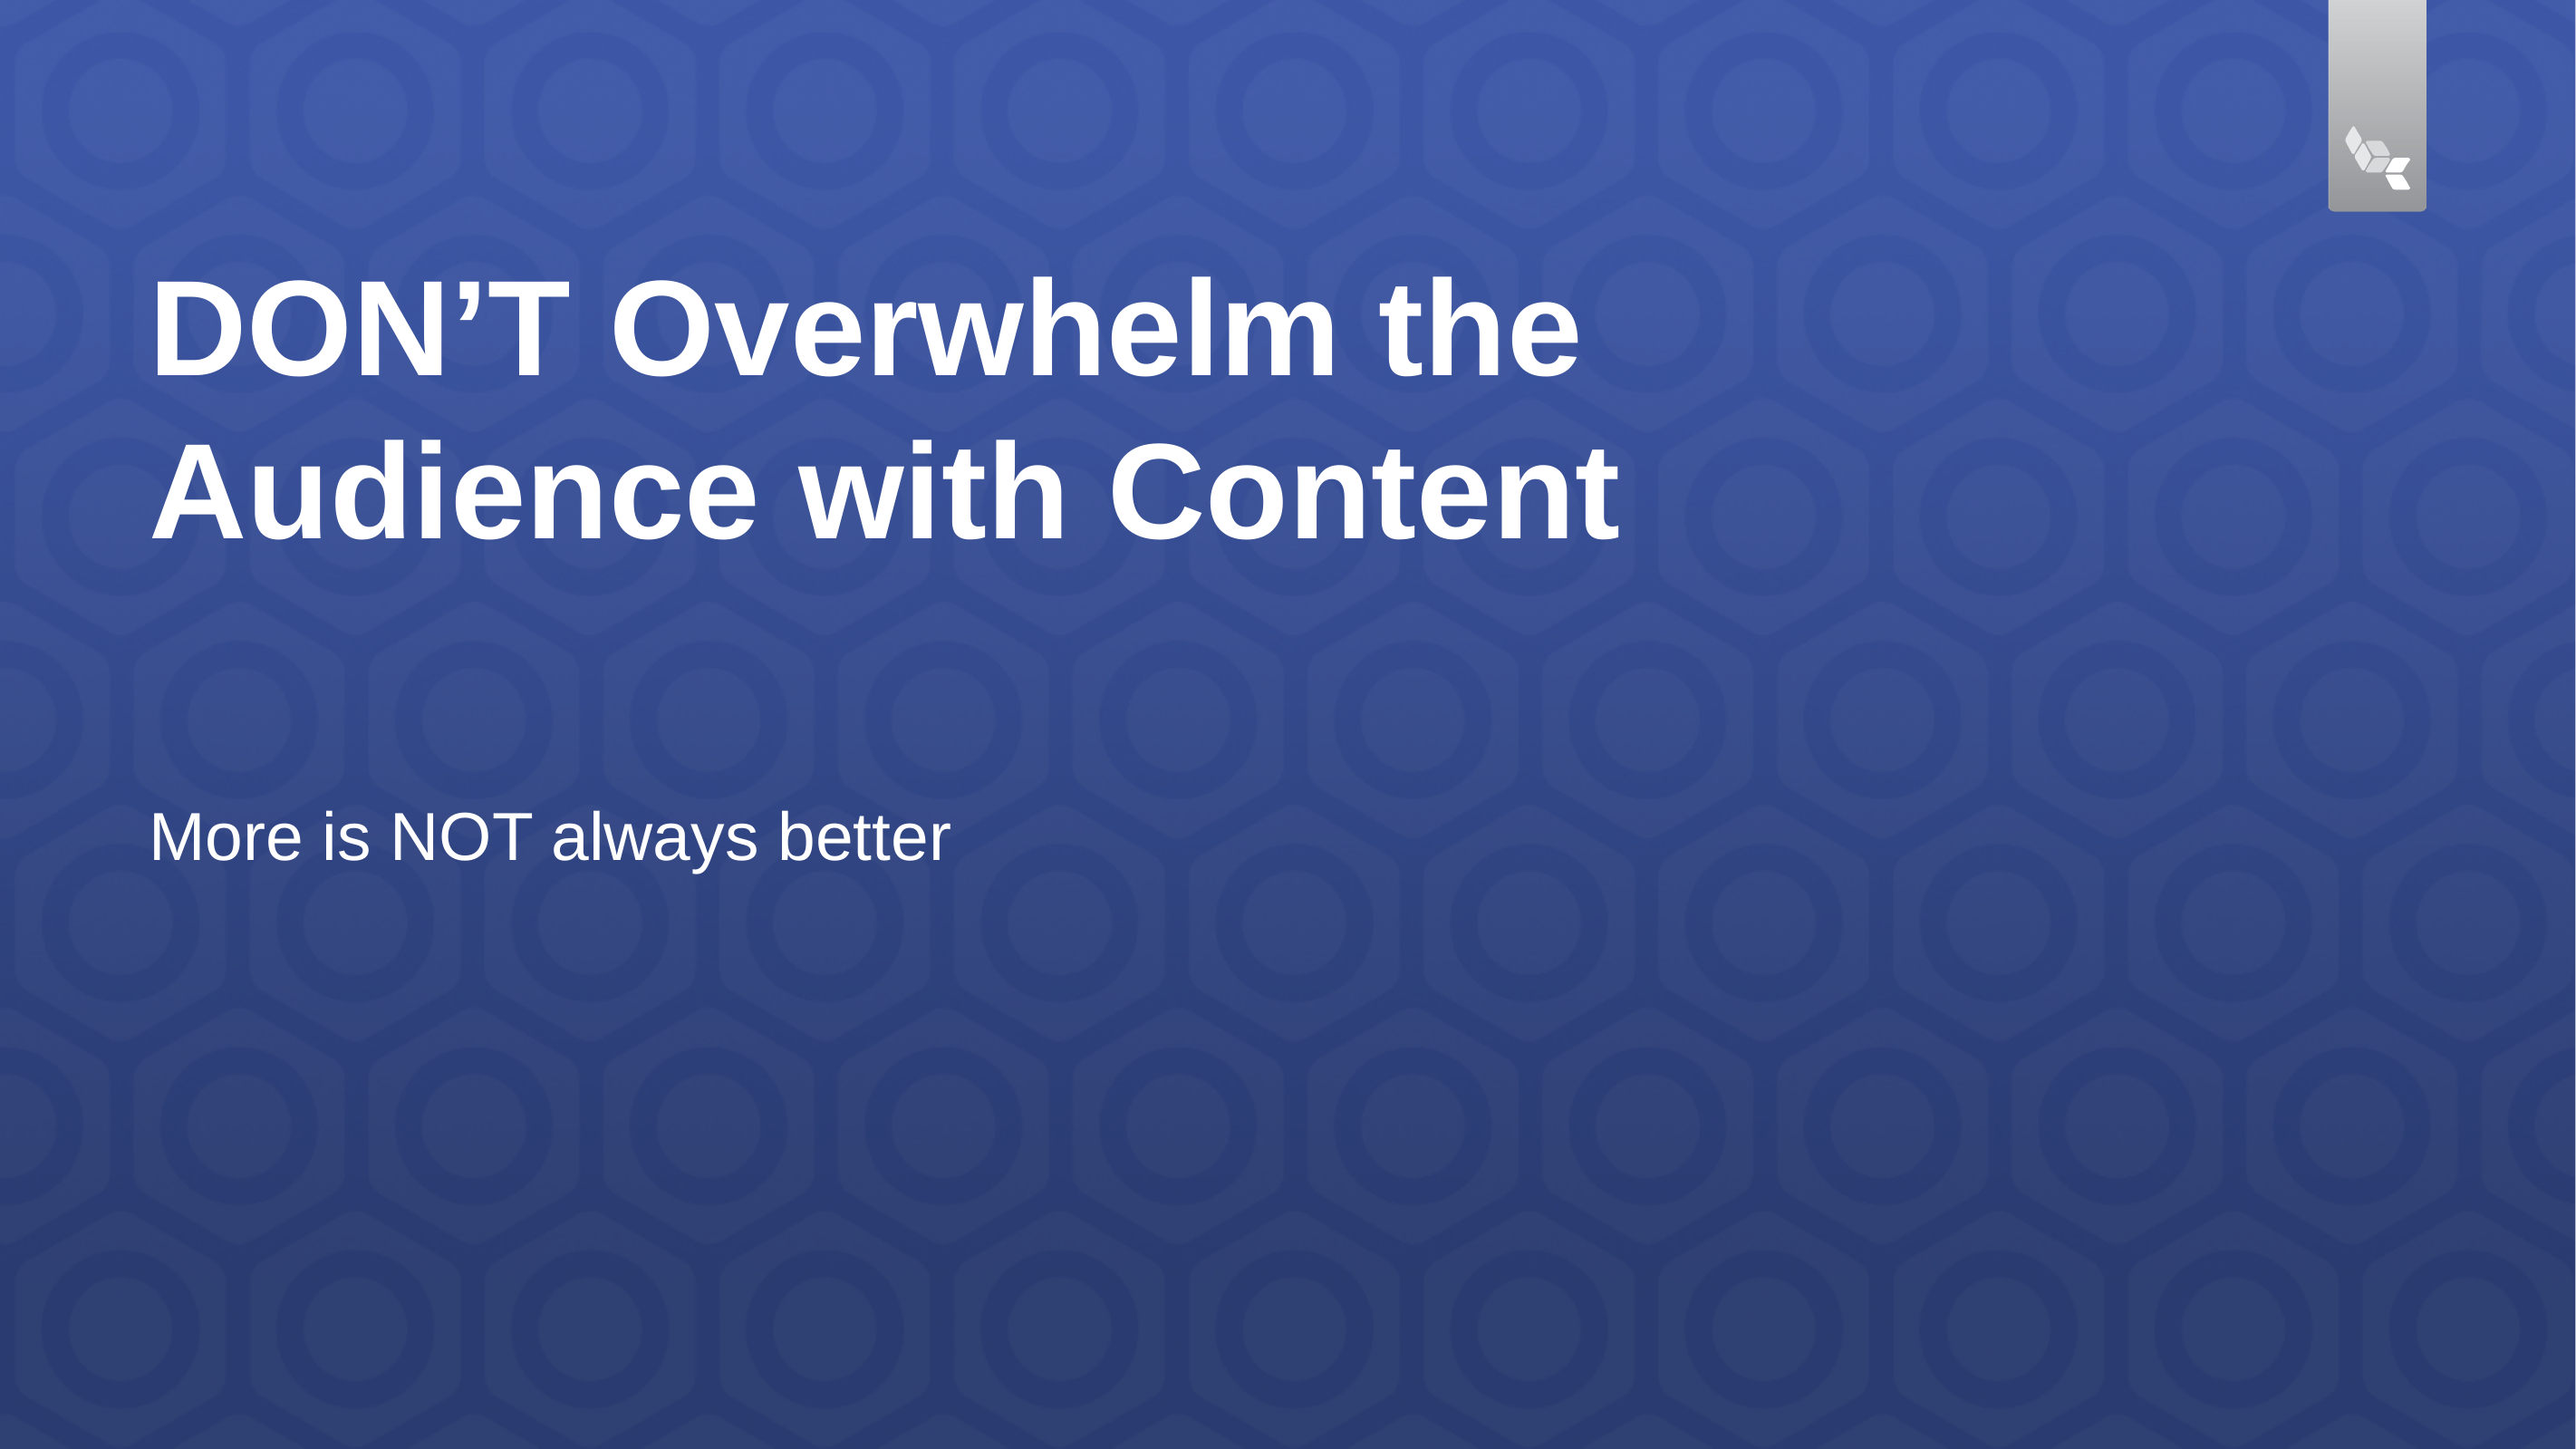

# DON’T Overwhelm the Audience with Content
More is NOT always better